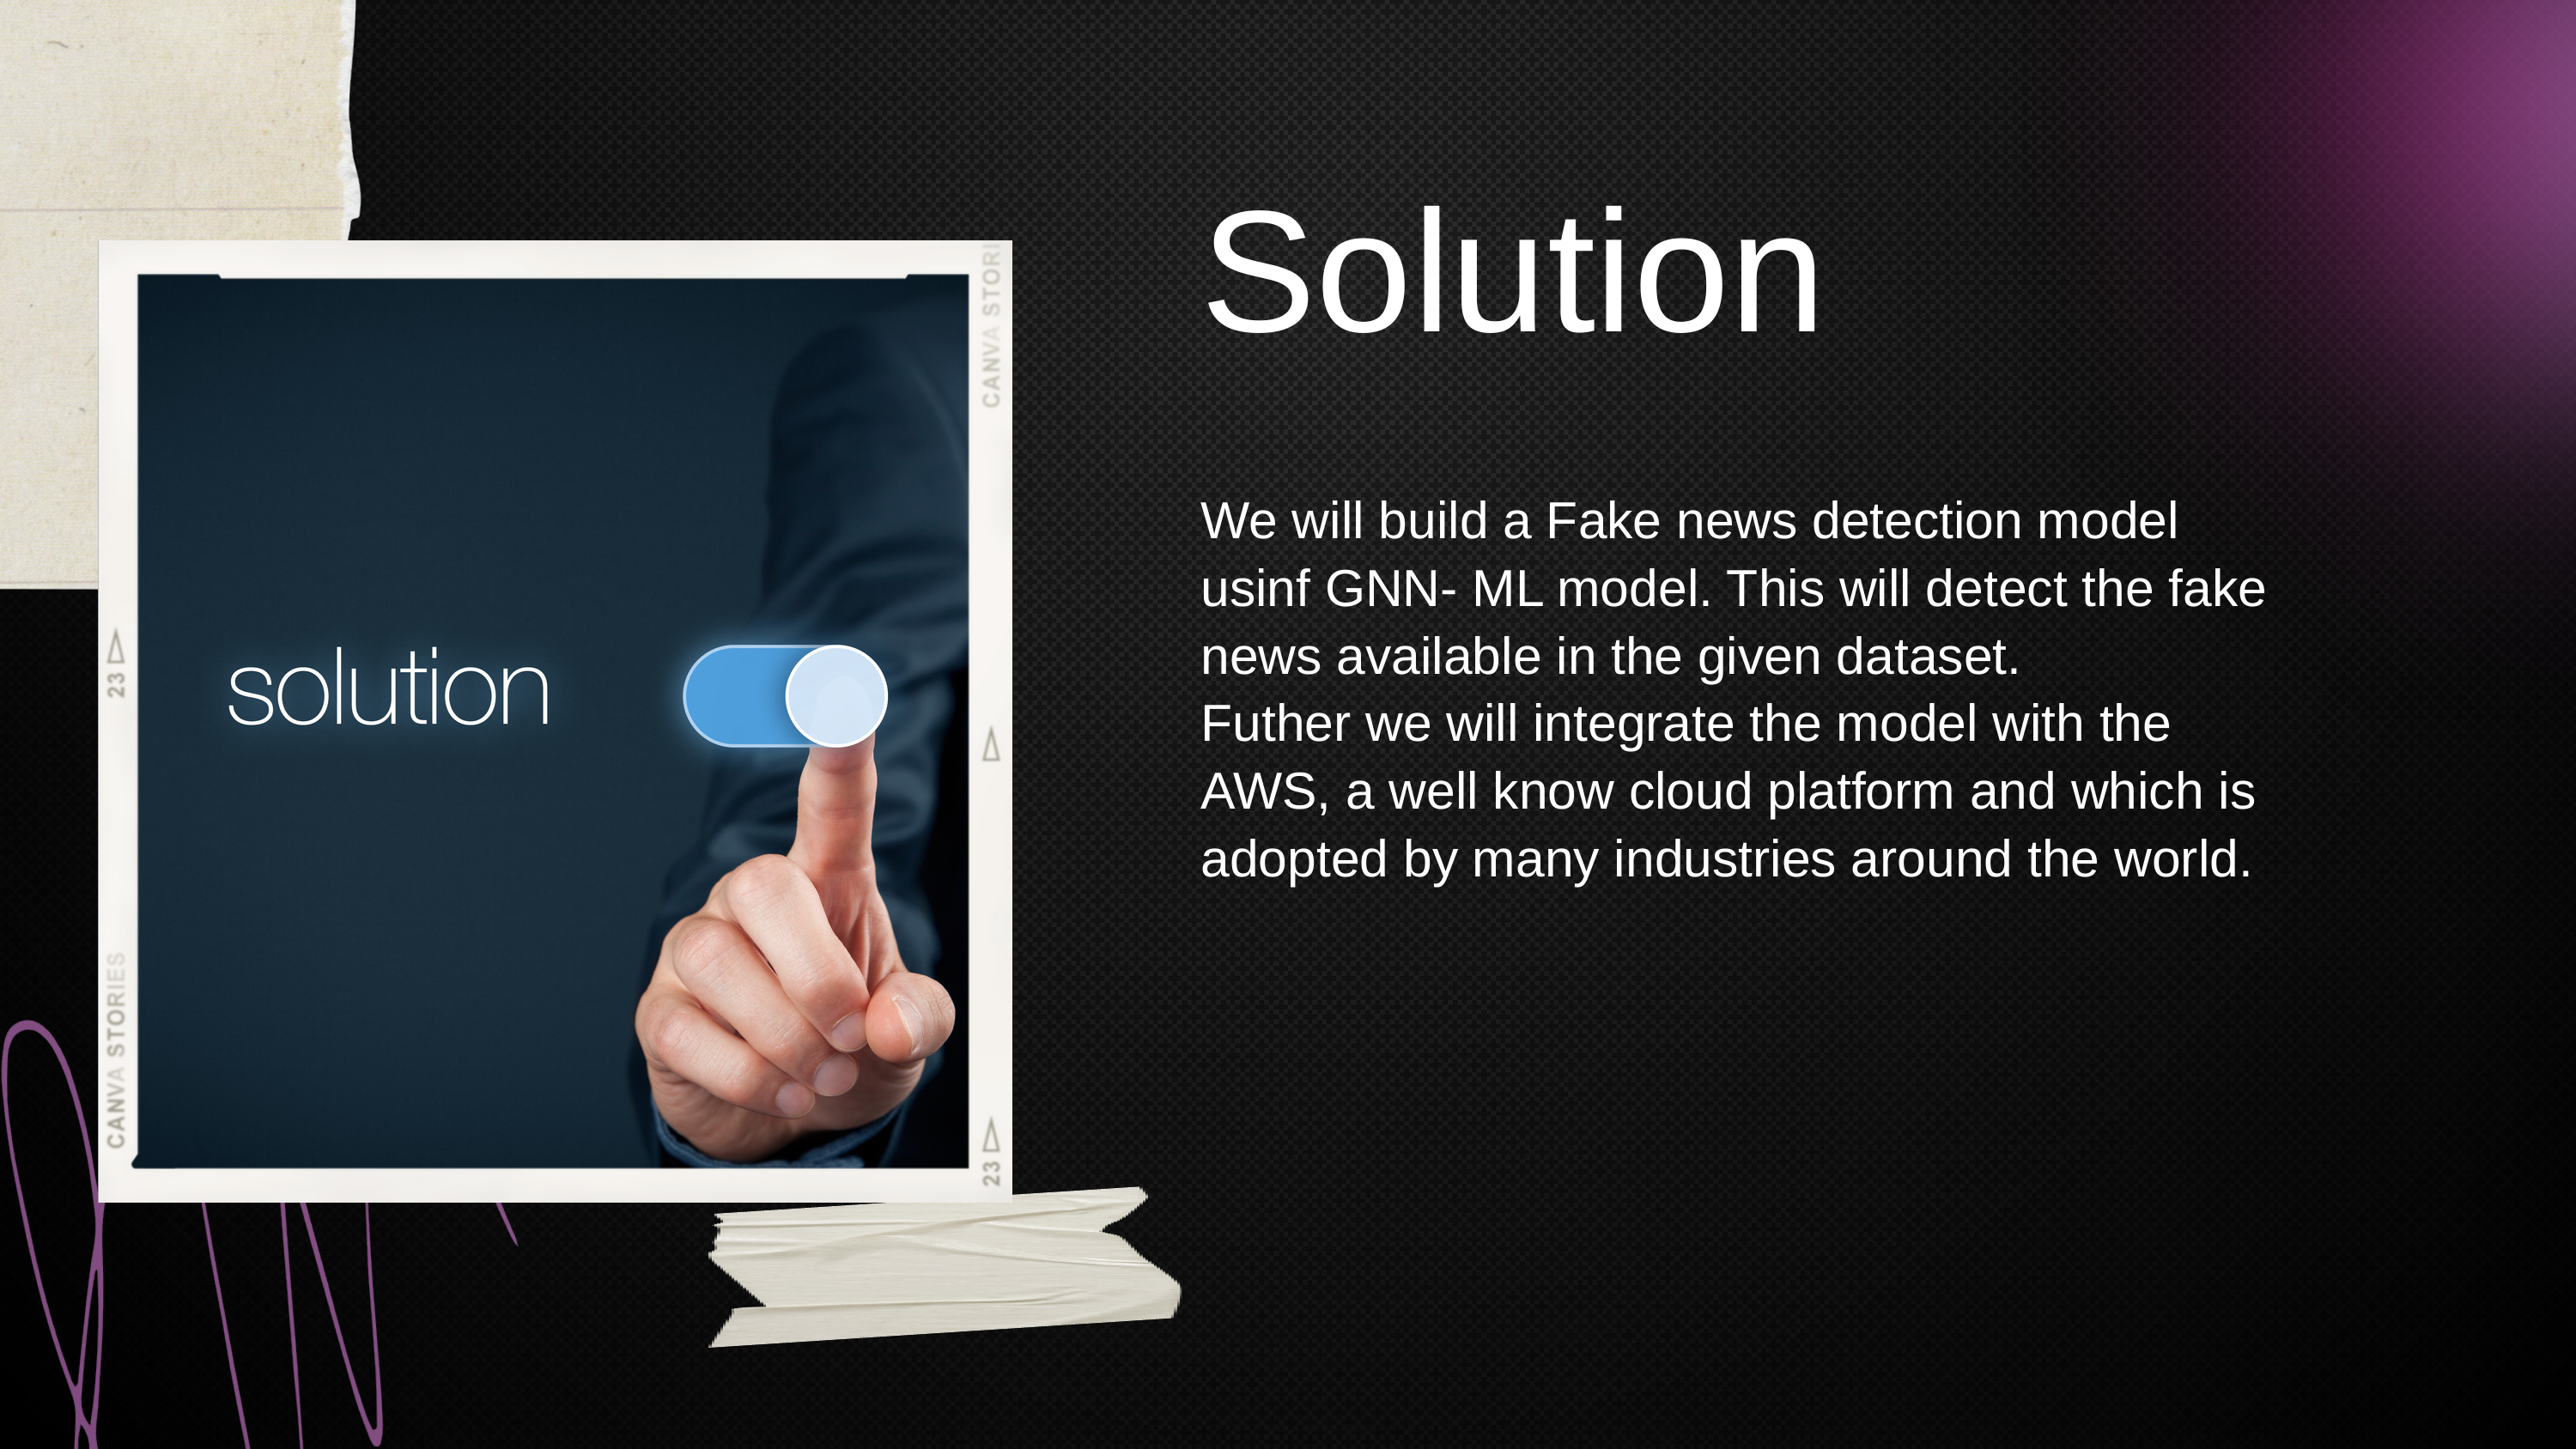

Solution
We will build a Fake news detection model usinf GNN- ML model. This will detect the fake news available in the given dataset.
Futher we will integrate the model with the AWS, a well know cloud platform and which is adopted by many industries around the world.